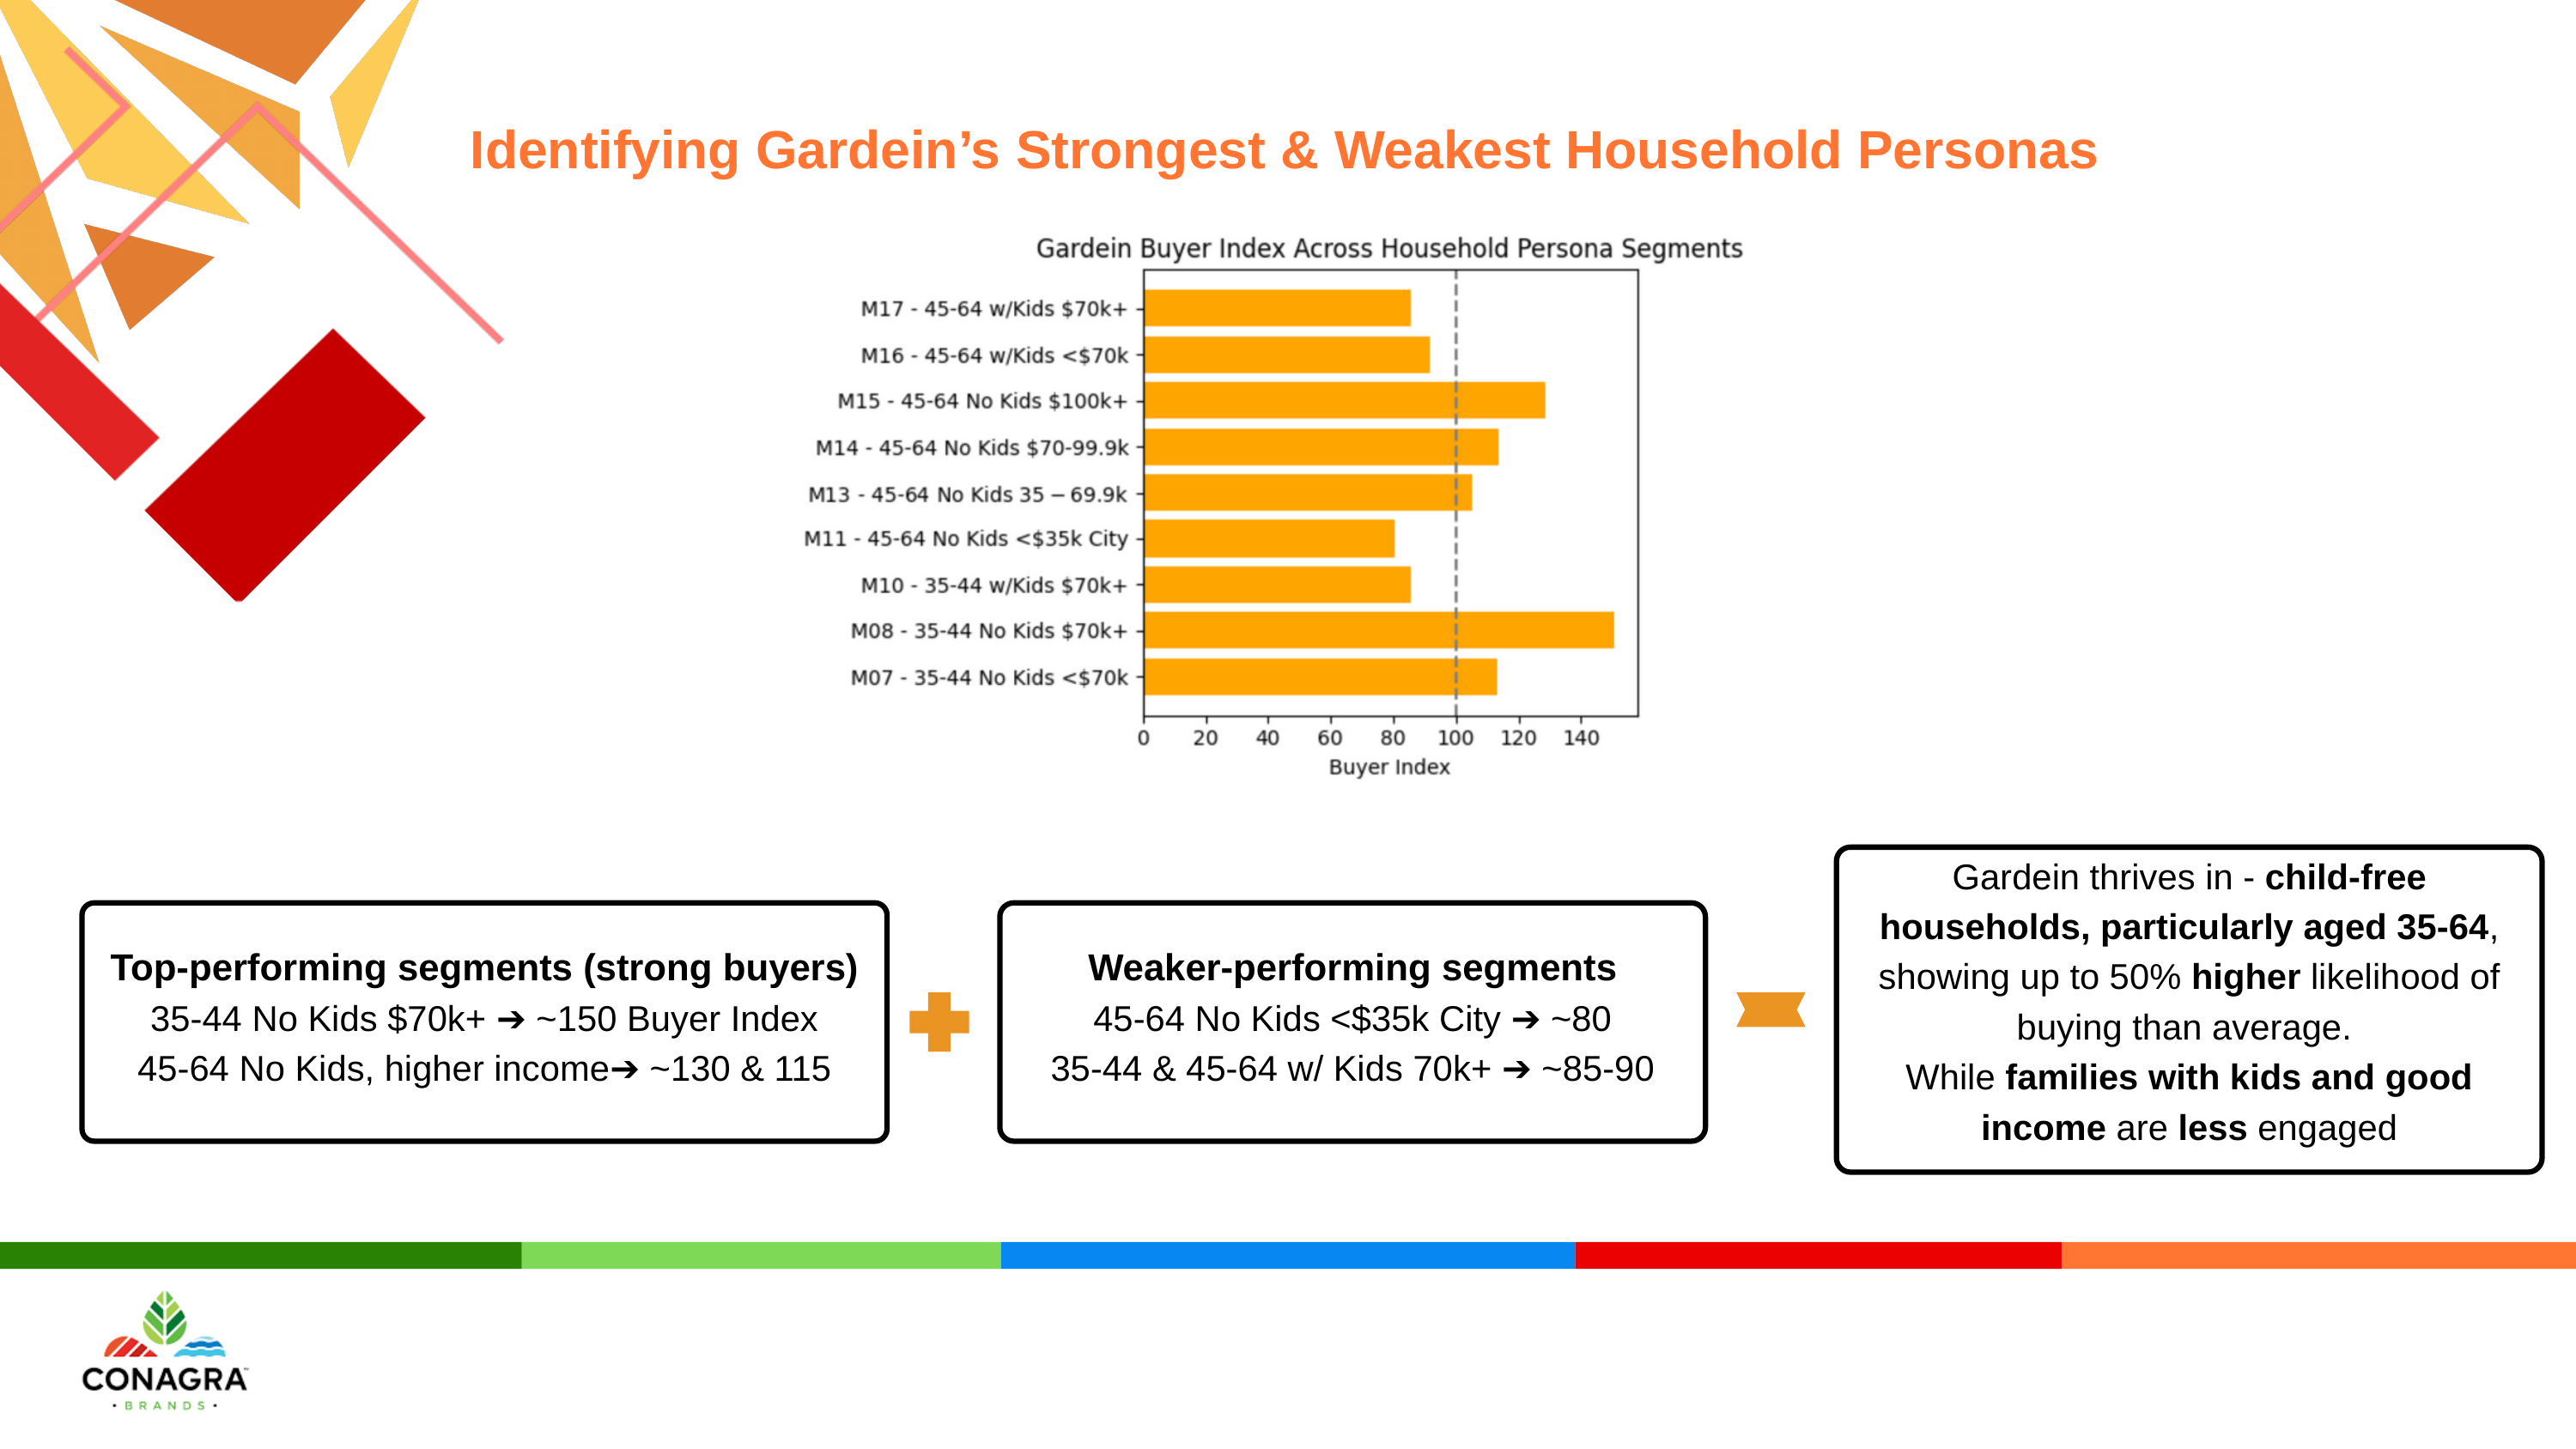

Identifying Gardein’s Strongest & Weakest Household Personas

Gardein thrives in - child-free households, particularly aged 35-64, showing up to 50% higher likelihood of buying than average.
While families with kids and good income are less engaged

Top-performing segments (strong buyers)
35-44 No Kids $70k+ ➔ ~150 Buyer Index
45-64 No Kids, higher income➔ ~130 & 115

Weaker-performing segments
45-64 No Kids <$35k City ➔ ~80
35-44 & 45-64 w/ Kids 70k+ ➔ ~85-90